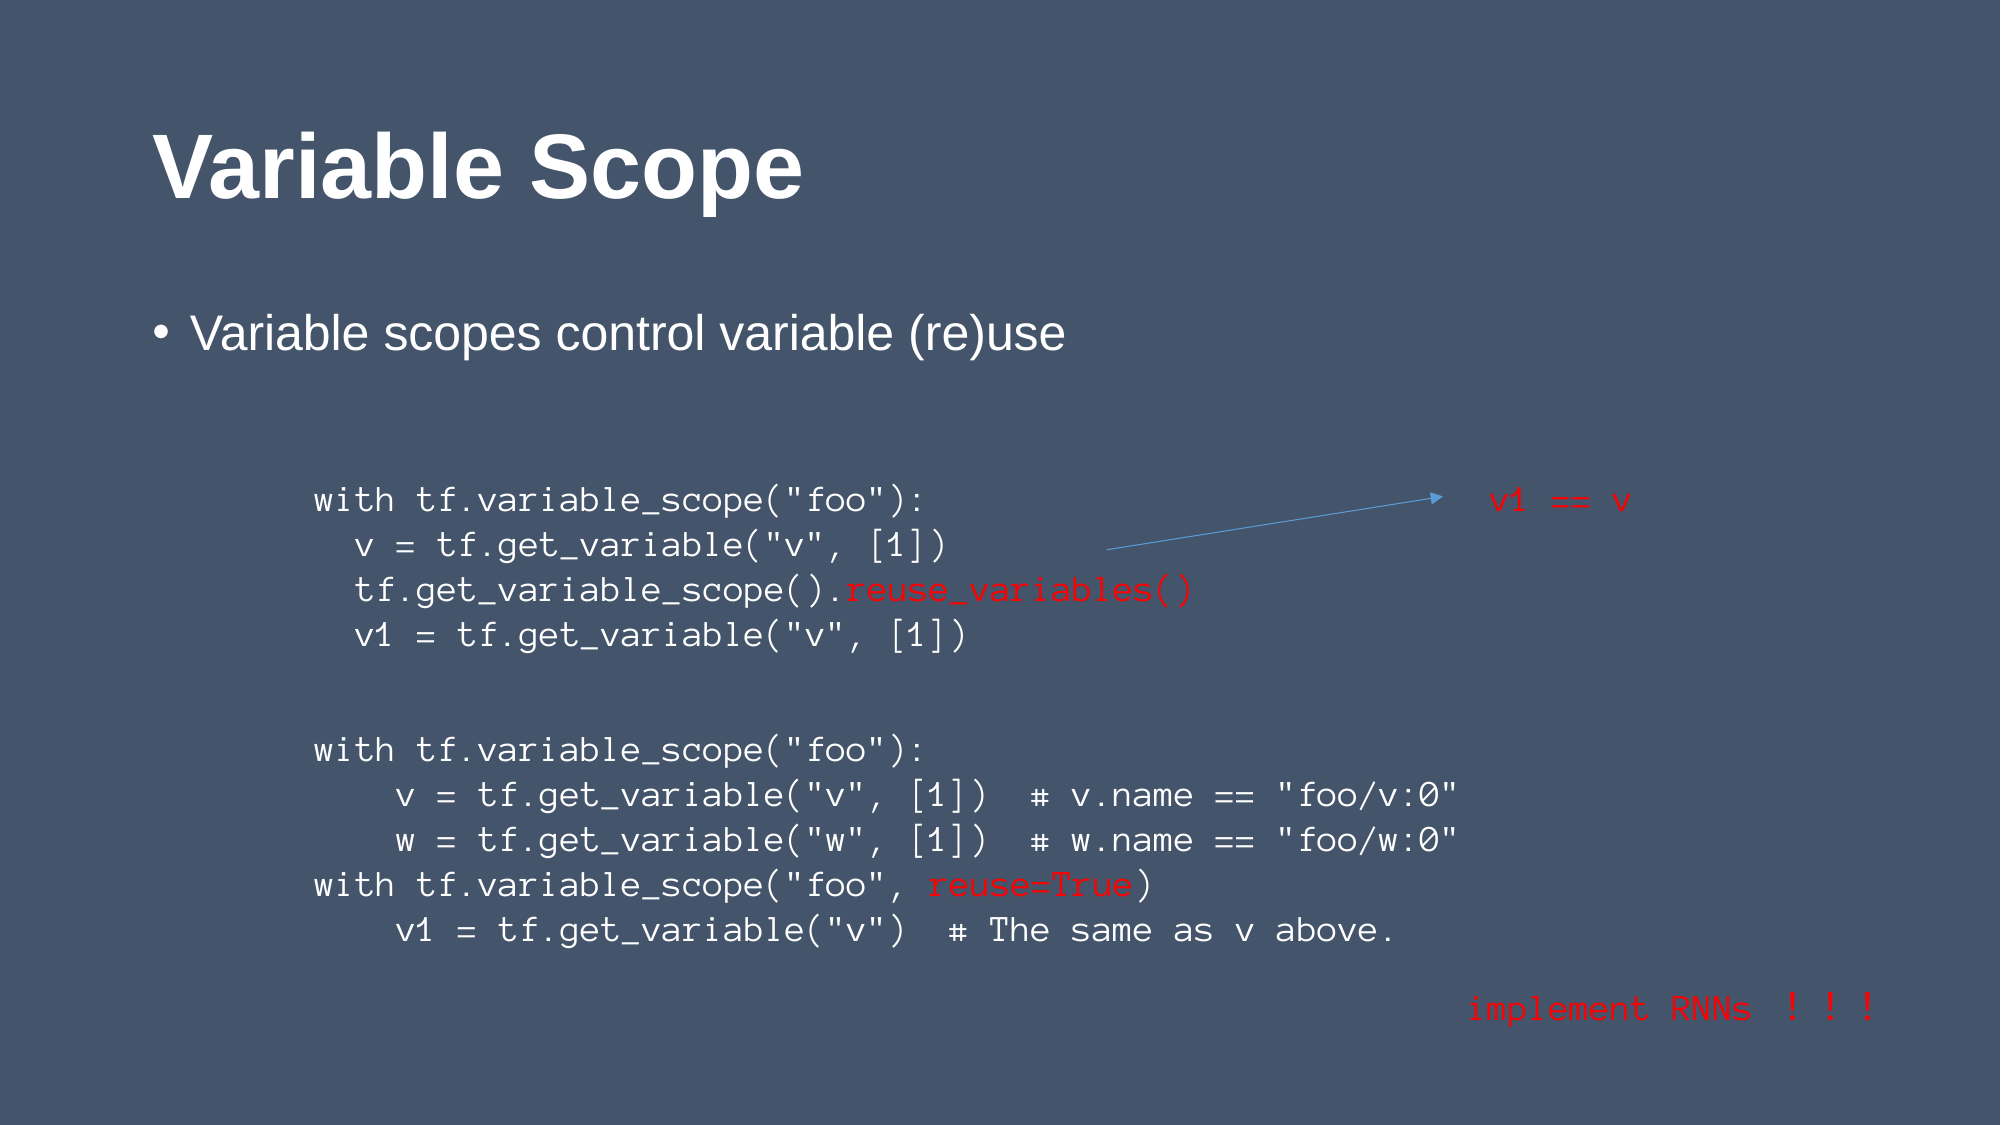

# Variable Scope
Variable scopes control variable (re)use

v1 == v
with tf.variable_scope("foo"):
  v = tf.get_variable("v", [1])
  tf.get_variable_scope().reuse_variables()
  v1 = tf.get_variable("v", [1])
with tf.variable_scope("foo"):
    v = tf.get_variable("v", [1])  # v.name == "foo/v:0"
    w = tf.get_variable("w", [1])  # w.name == "foo/w:0"
with tf.variable_scope("foo", reuse=True)
    v1 = tf.get_variable("v")  # The same as v above.
implement RNNs ！！！